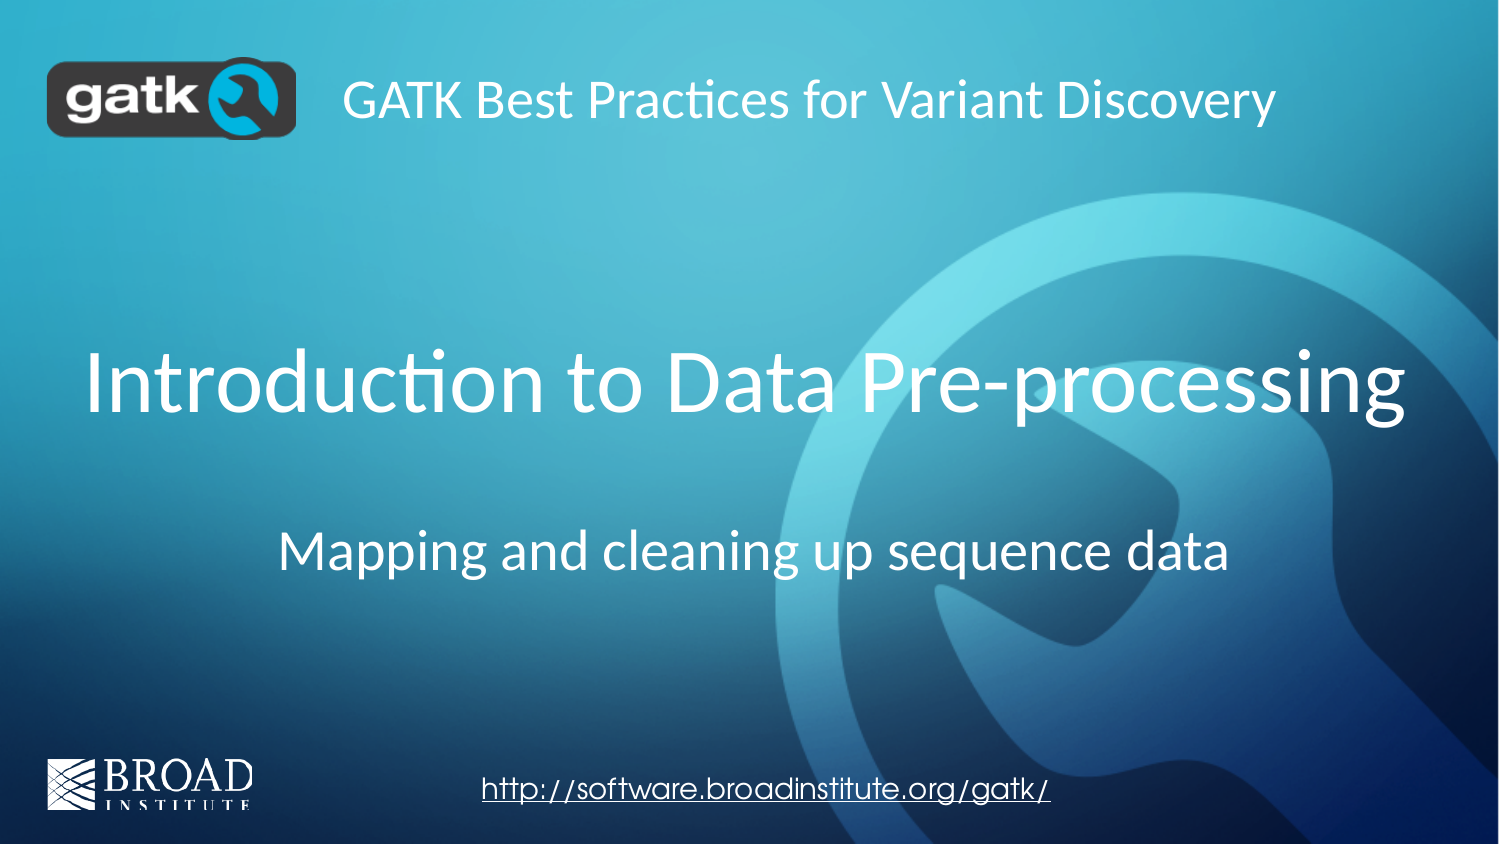

GATK Best Practices for Variant Discovery
# Introduction to Data Pre-processing
Mapping and cleaning up sequence data